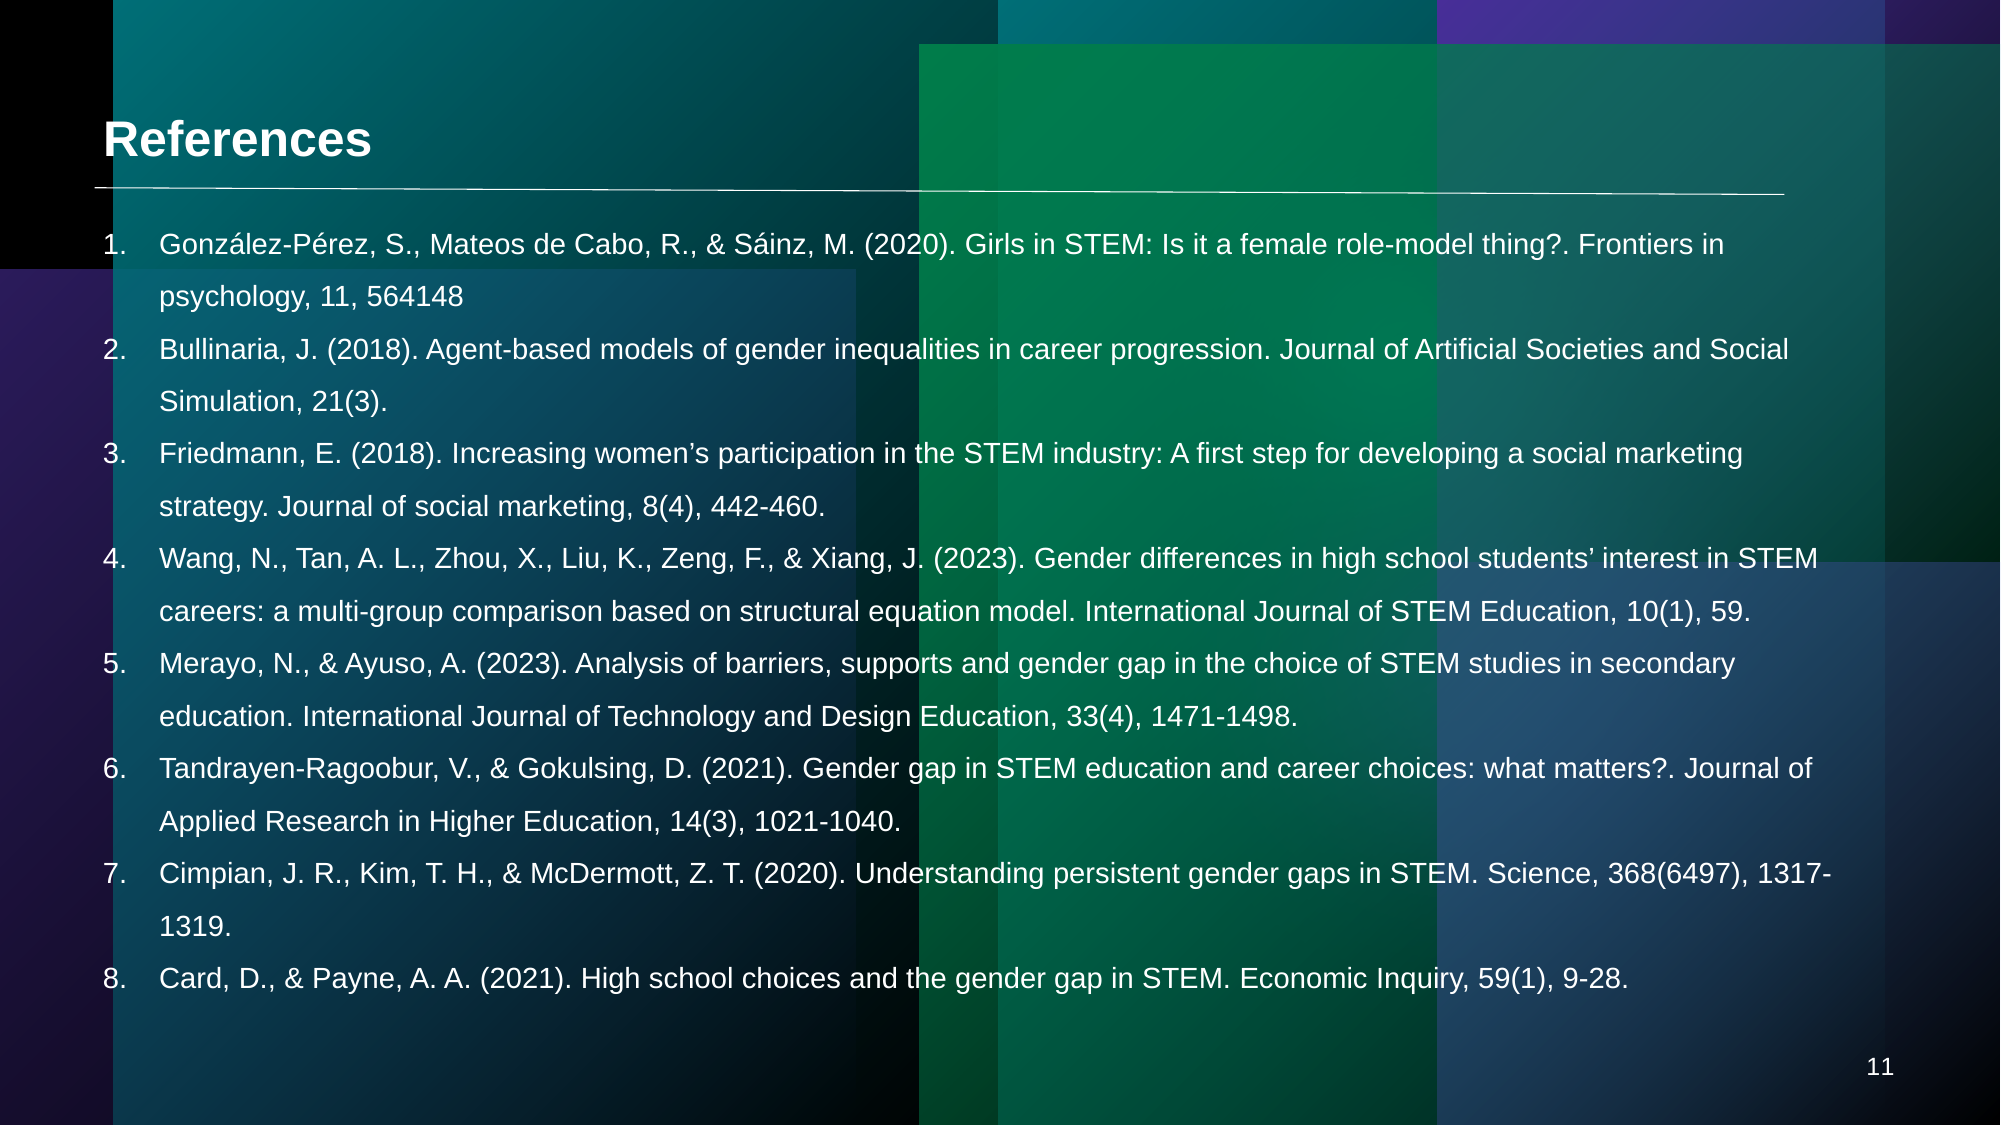

References
González-Pérez, S., Mateos de Cabo, R., & Sáinz, M. (2020). Girls in STEM: Is it a female role-model thing?. Frontiers in psychology, 11, 564148
Bullinaria, J. (2018). Agent-based models of gender inequalities in career progression. Journal of Artificial Societies and Social Simulation, 21(3).
Friedmann, E. (2018). Increasing women’s participation in the STEM industry: A first step for developing a social marketing strategy. Journal of social marketing, 8(4), 442-460.
Wang, N., Tan, A. L., Zhou, X., Liu, K., Zeng, F., & Xiang, J. (2023). Gender differences in high school students’ interest in STEM careers: a multi-group comparison based on structural equation model. International Journal of STEM Education, 10(1), 59.
Merayo, N., & Ayuso, A. (2023). Analysis of barriers, supports and gender gap in the choice of STEM studies in secondary education. International Journal of Technology and Design Education, 33(4), 1471-1498.
Tandrayen-Ragoobur, V., & Gokulsing, D. (2021). Gender gap in STEM education and career choices: what matters?. Journal of Applied Research in Higher Education, 14(3), 1021-1040.
Cimpian, J. R., Kim, T. H., & McDermott, Z. T. (2020). Understanding persistent gender gaps in STEM. Science, 368(6497), 1317-1319.
Card, D., & Payne, A. A. (2021). High school choices and the gender gap in STEM. Economic Inquiry, 59(1), 9-28.

11